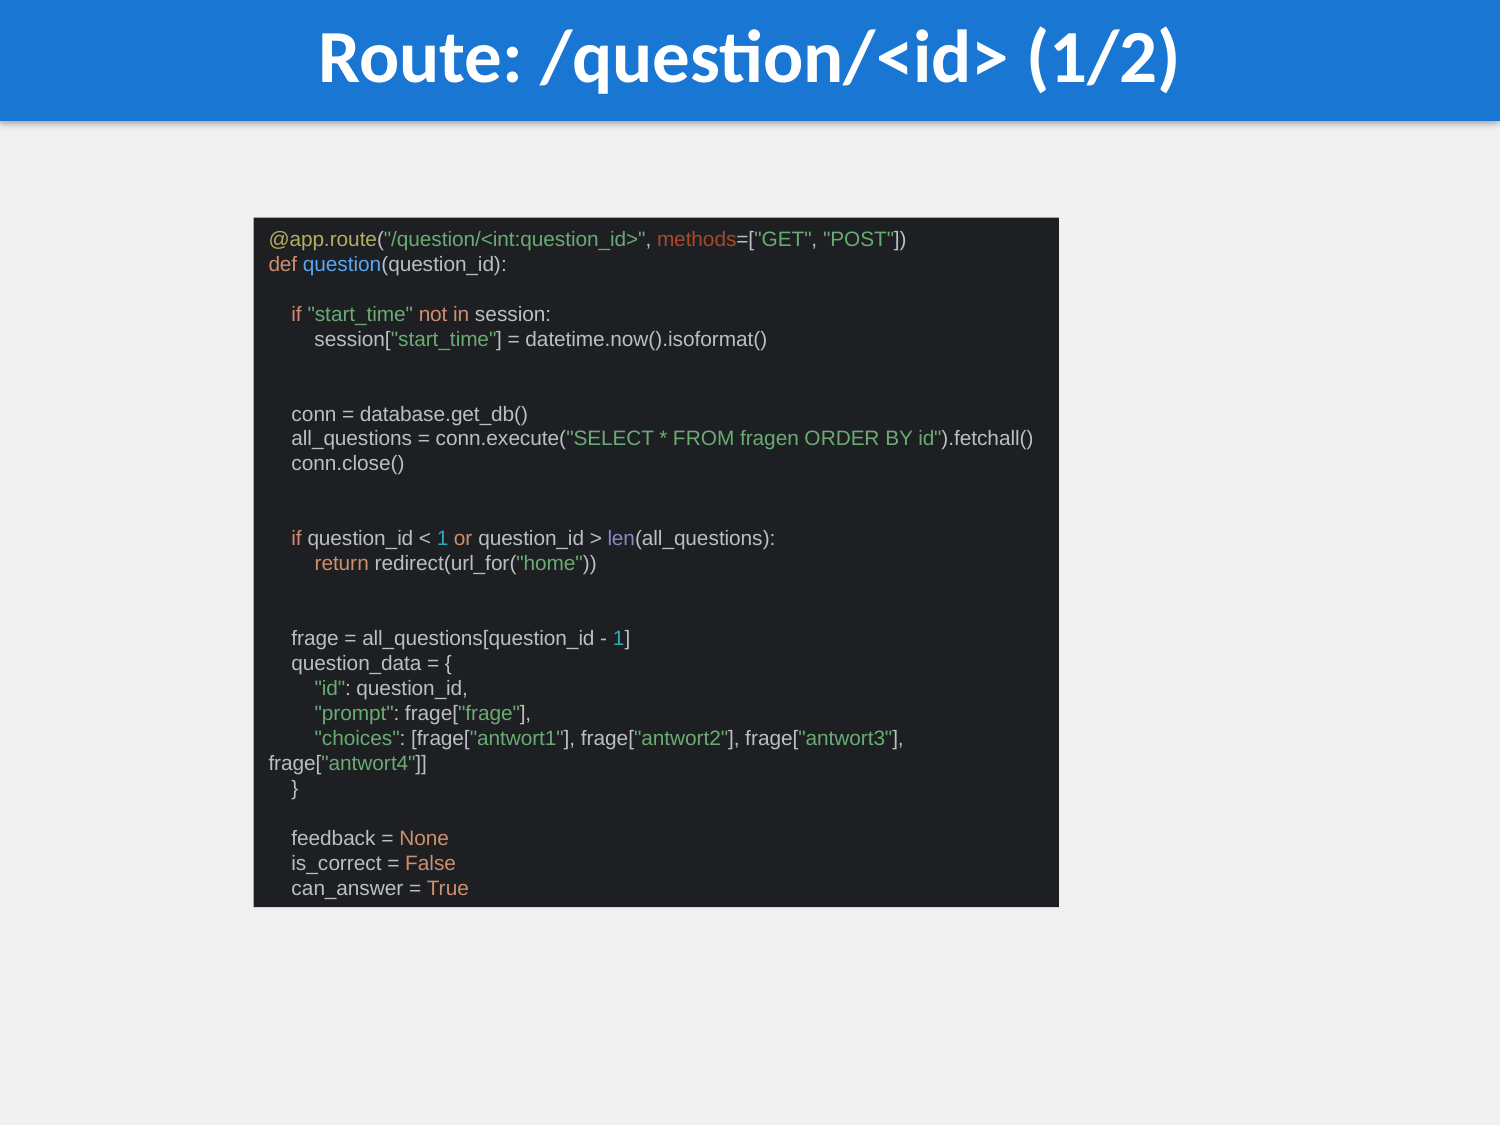

Route: /question/<id> (1/2)
@app.route("/question/<int:question_id>", methods=["GET", "POST"])
def question(question_id):
    if "start_time" not in session:
        session["start_time"] = datetime.now().isoformat()
    conn = database.get_db()
    all_questions = conn.execute("SELECT * FROM fragen ORDER BY id").fetchall()
    conn.close()
    if question_id < 1 or question_id > len(all_questions):
        return redirect(url_for("home"))
    frage = all_questions[question_id - 1]
    question_data = {
        "id": question_id,
        "prompt": frage["frage"],
        "choices": [frage["antwort1"], frage["antwort2"], frage["antwort3"], frage["antwort4"]]
    }
    feedback = None
    is_correct = False
    can_answer = True